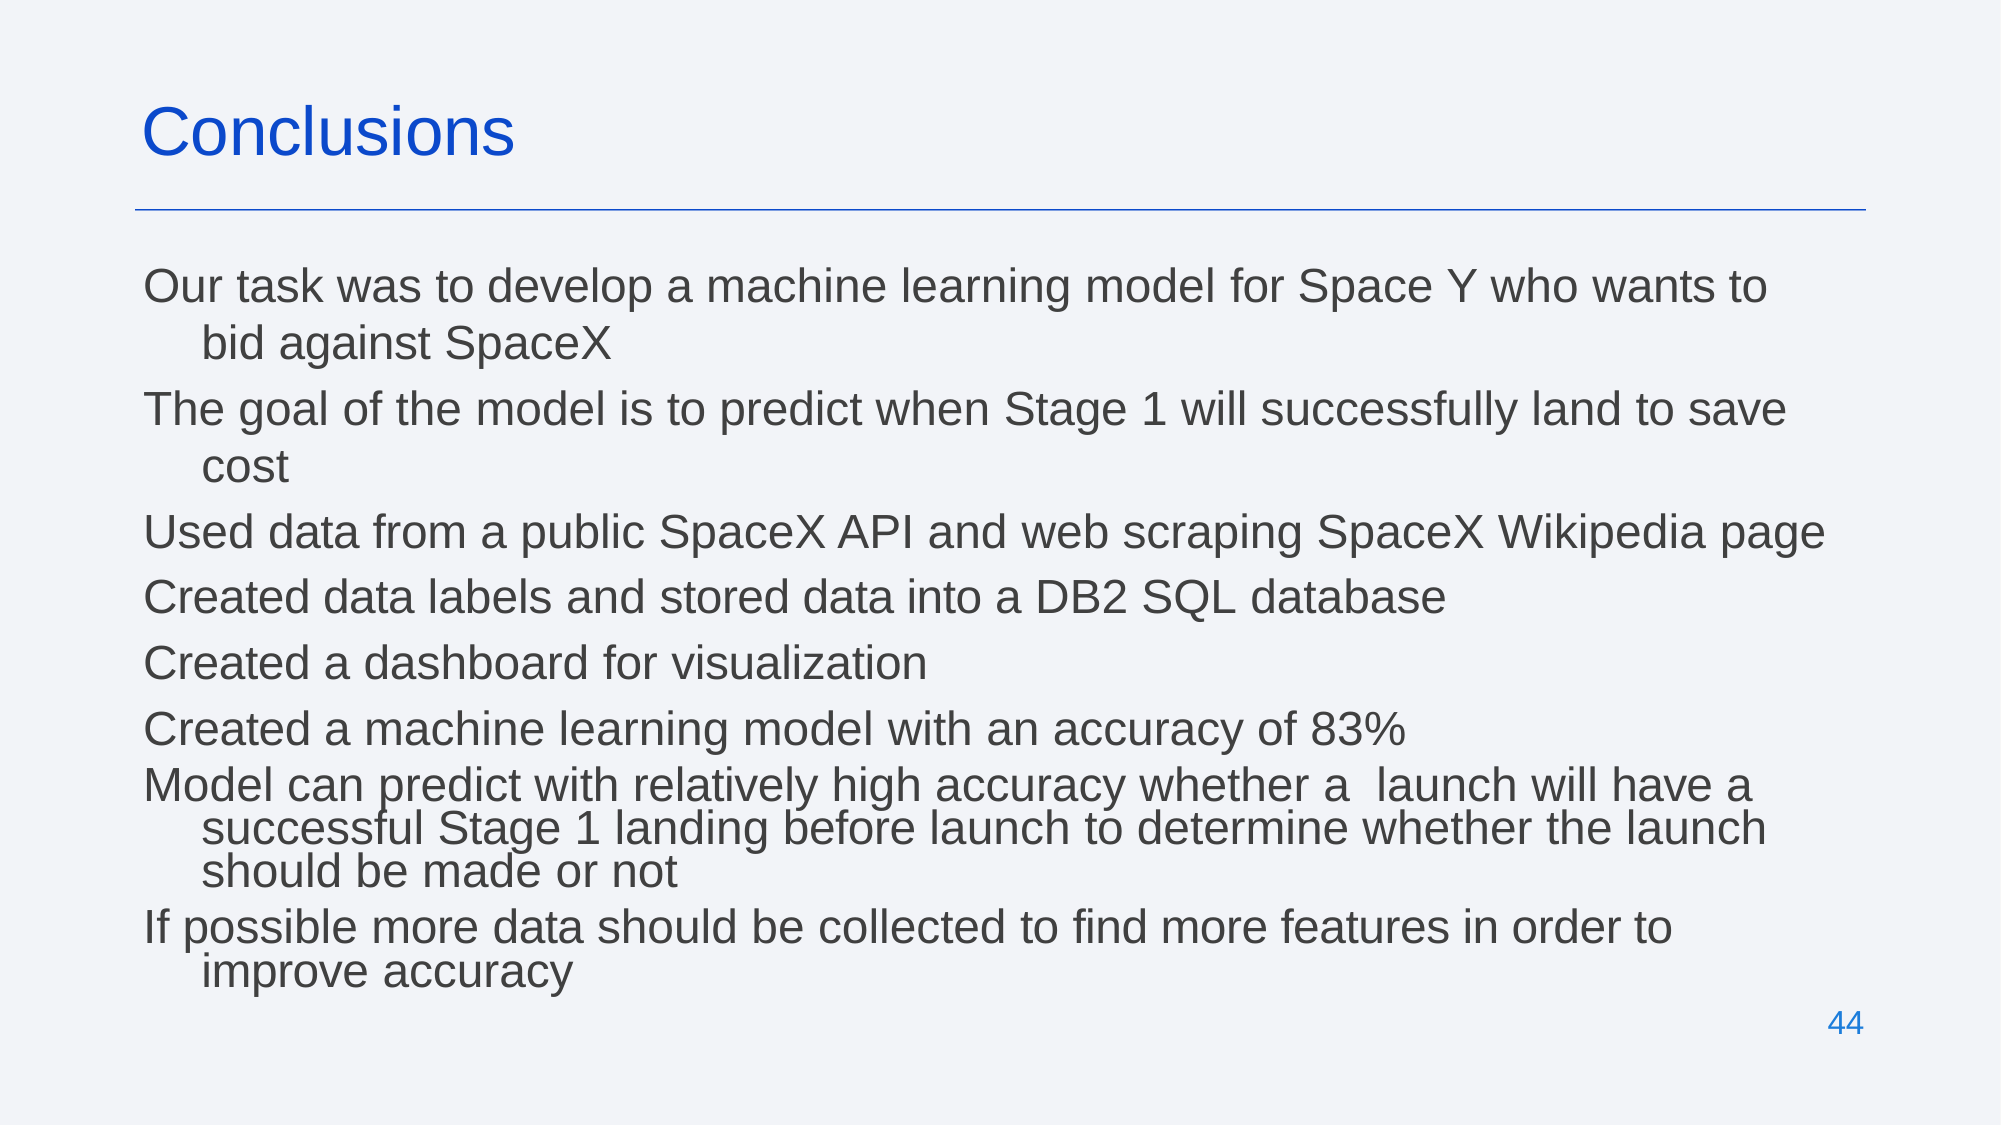

Conclusions
Our task was to develop a machine learning model for Space Y who wants to bid against SpaceX
The goal of the model is to predict when Stage 1 will successfully land to save cost
Used data from a public SpaceX API and web scraping SpaceX Wikipedia page
Created data labels and stored data into a DB2 SQL database
Created a dashboard for visualization
Created a machine learning model with an accuracy of 83%
Model can predict with relatively high accuracy whether a  launch will have a successful Stage 1 landing before launch to determine whether the launch  should be made or not
If possible more data should be collected to find more features in order to improve accuracy

44